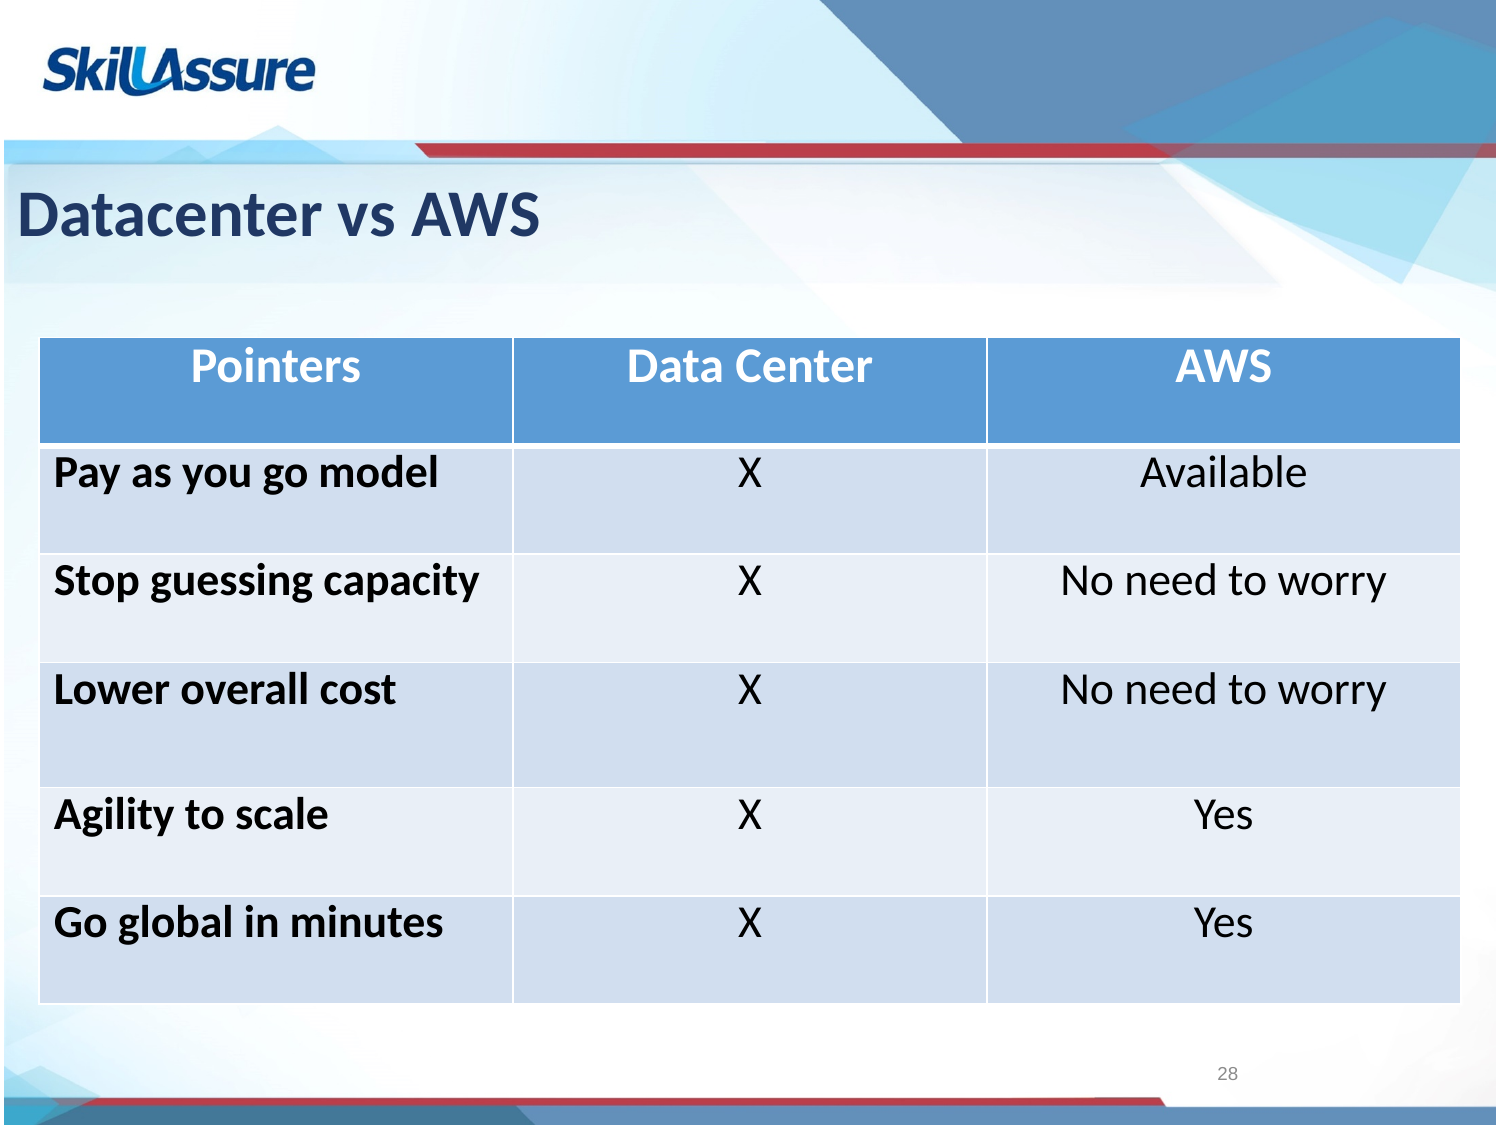

Datacenter vs AWS
| Pointers | Data Center | AWS |
| --- | --- | --- |
| Pay as you go model | X | Available |
| Stop guessing capacity | X | No need to worry |
| Lower overall cost | X | No need to worry |
| Agility to scale | X | Yes |
| Go global in minutes | X | Yes |
28